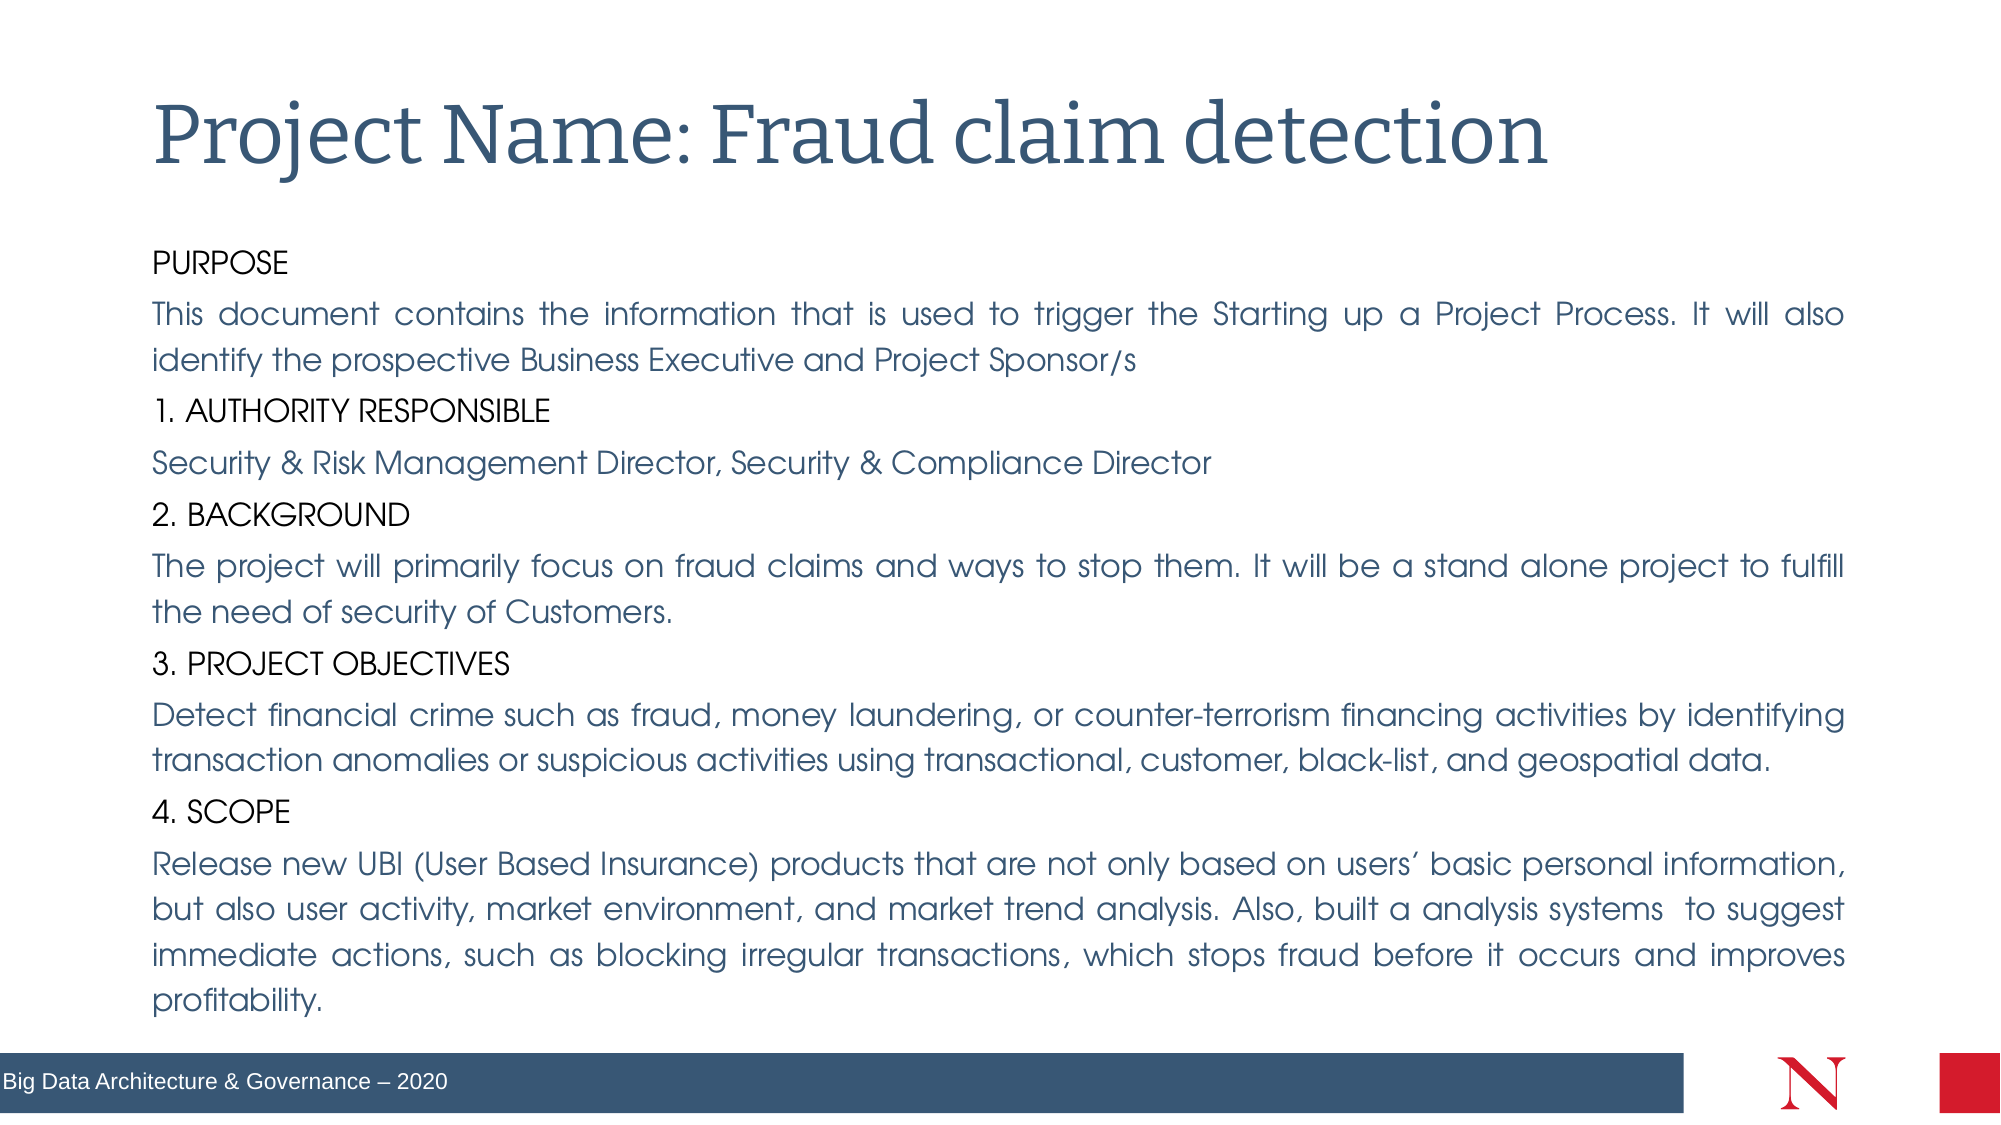

# Project Name: Fraud claim detection
PURPOSE
This document contains the information that is used to trigger the Starting up a Project Process. It will also identify the prospective Business Executive and Project Sponsor/s
1. AUTHORITY RESPONSIBLE
Security & Risk Management Director, Security & Compliance Director
2. BACKGROUND
The project will primarily focus on fraud claims and ways to stop them. It will be a stand alone project to fulfill the need of security of Customers.
3. PROJECT OBJECTIVES
Detect financial crime such as fraud, money laundering, or counter-terrorism financing activities by identifying transaction anomalies or suspicious activities using transactional, customer, black-list, and geospatial data.
4. SCOPE
Release new UBI (User Based Insurance) products that are not only based on users’ basic personal information, but also user activity, market environment, and market trend analysis. Also, built a analysis systems  to suggest immediate actions, such as blocking irregular transactions, which stops fraud before it occurs and improves profitability.